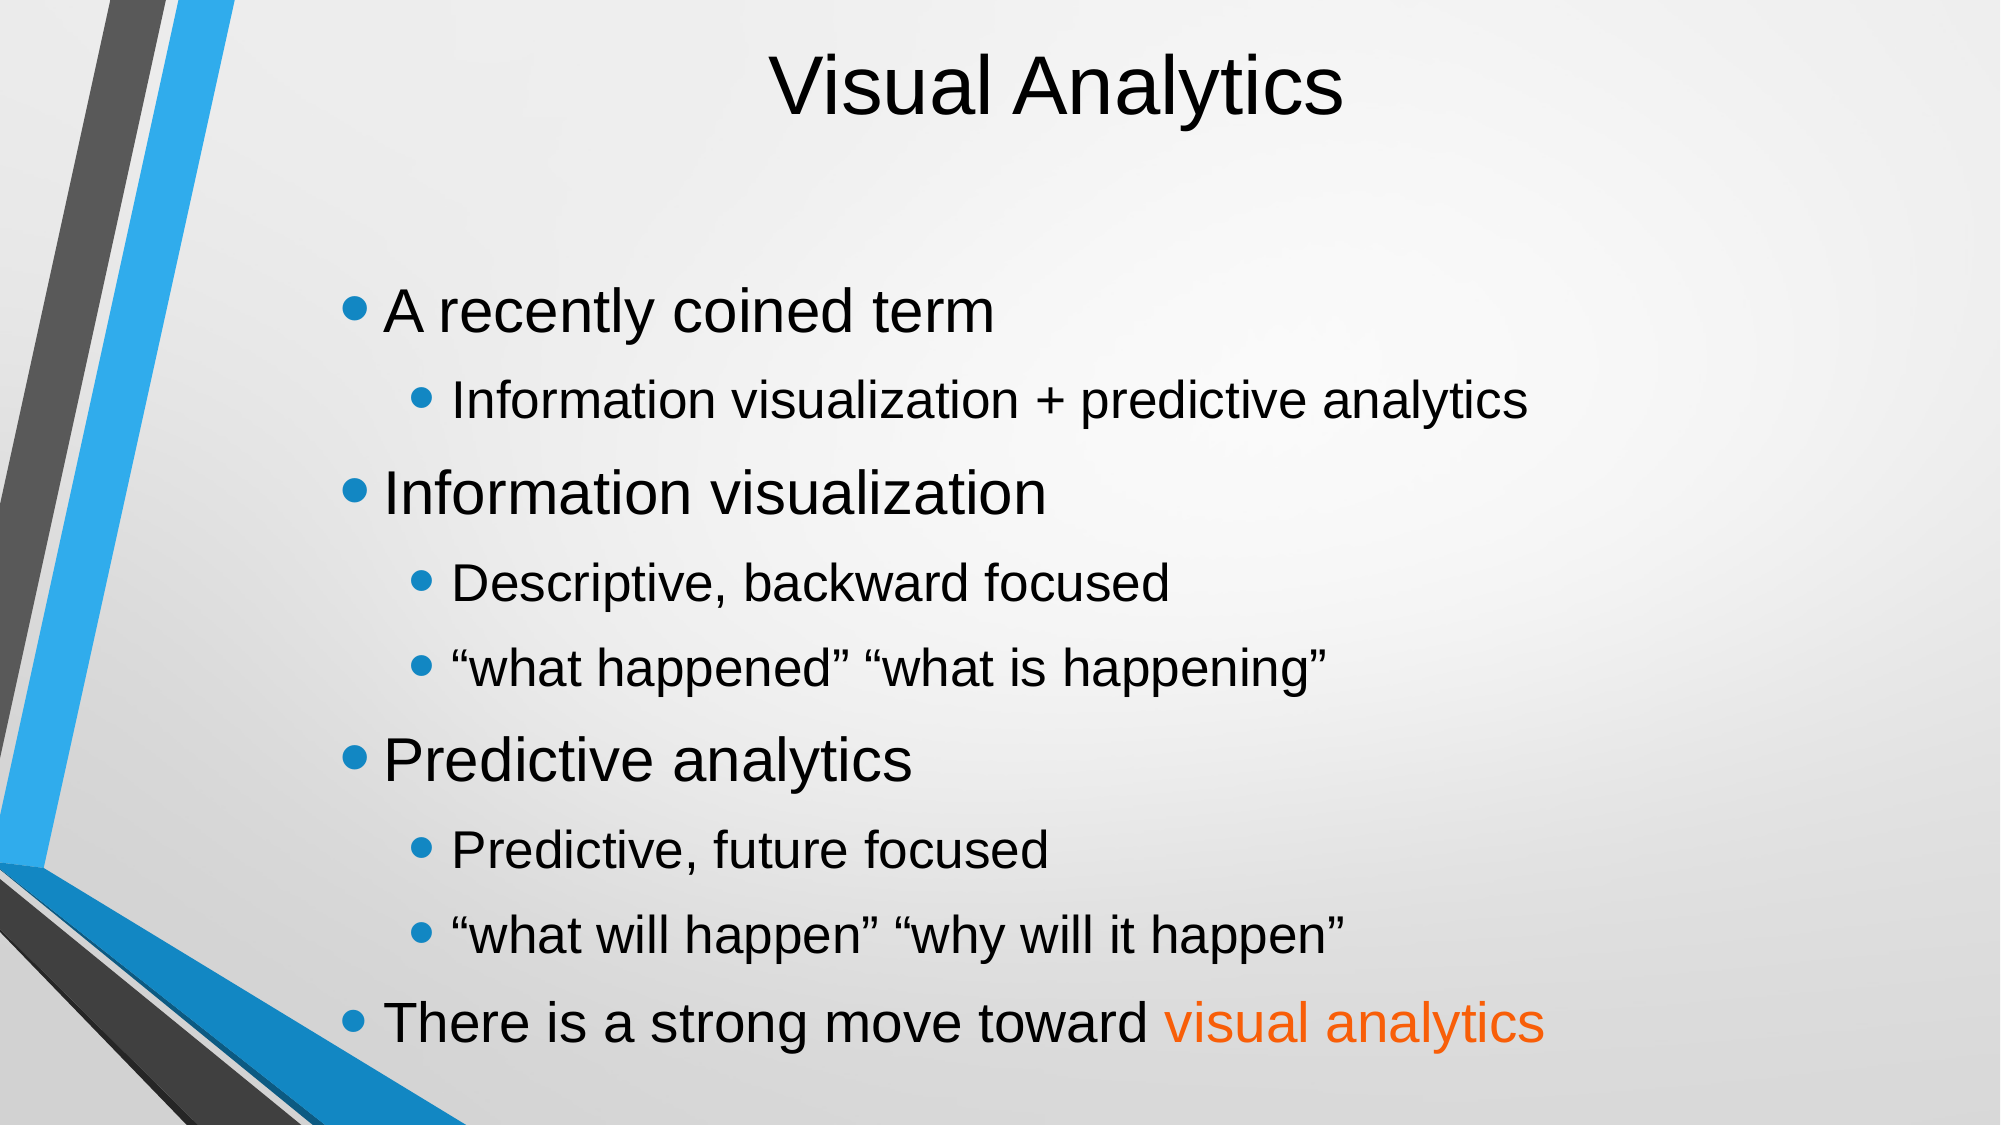

# Visual Analytics
A recently coined term
Information visualization + predictive analytics
Information visualization
Descriptive, backward focused
“what happened” “what is happening”
Predictive analytics
Predictive, future focused
“what will happen” “why will it happen”
There is a strong move toward visual analytics